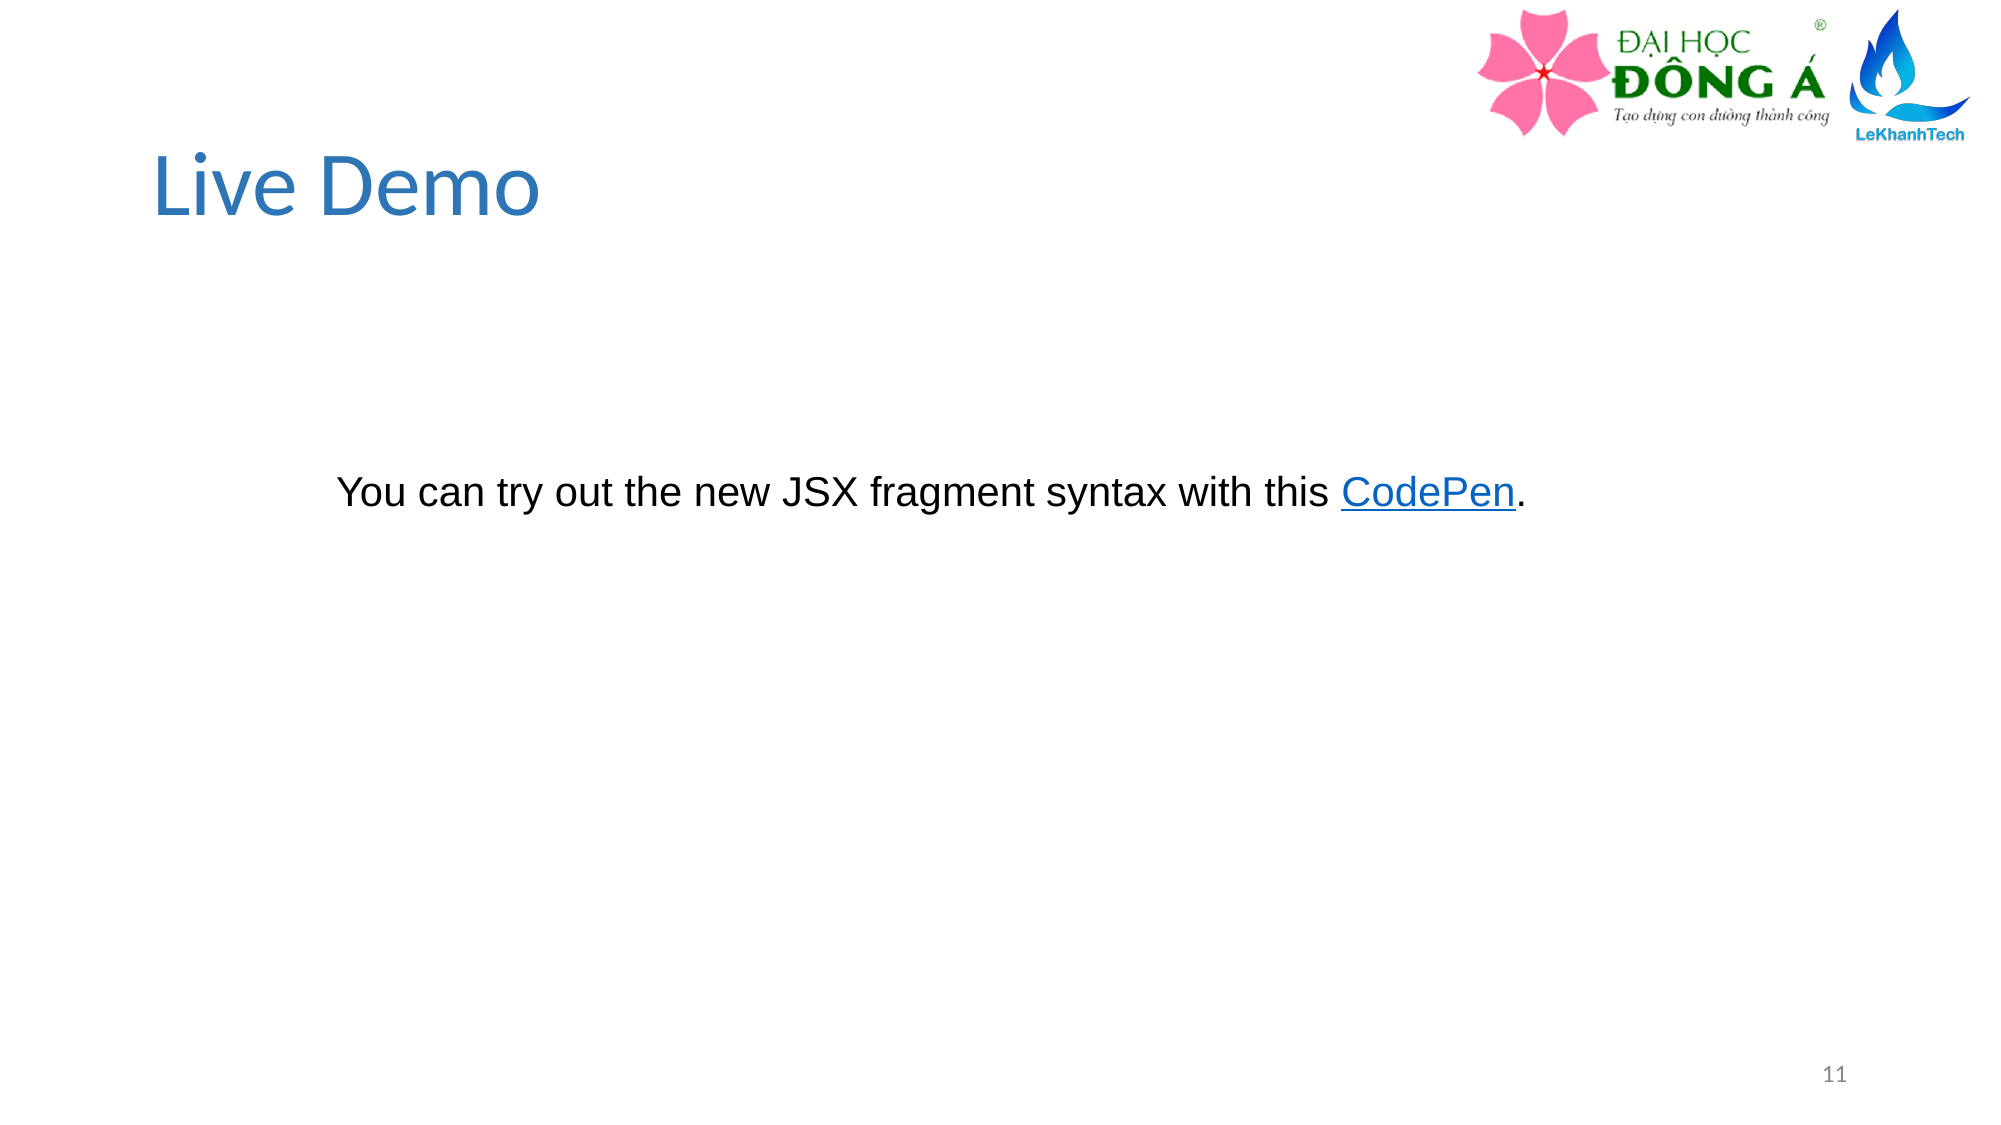

# Live Demo
You can try out the new JSX fragment syntax with this CodePen.
11